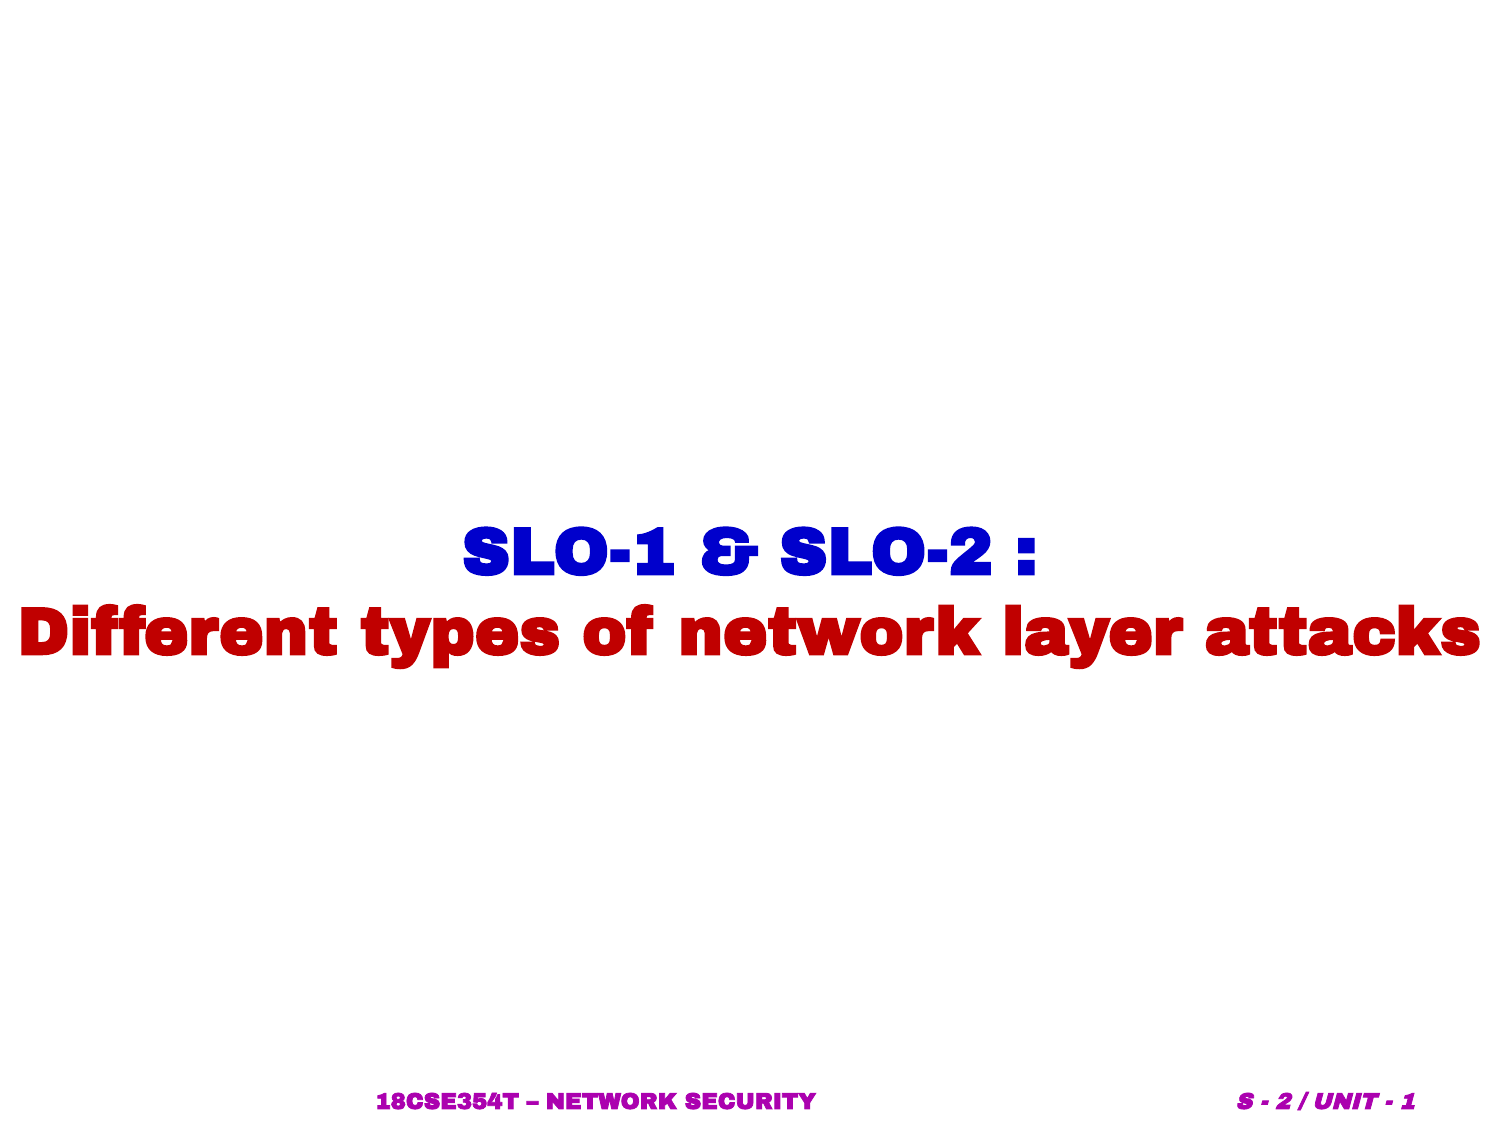

# SLO-1 & SLO-2 : Different types of network layer attacks
                                18CSE354T – NETWORK SECURITY                                                      S - 2 / UNIT - 1